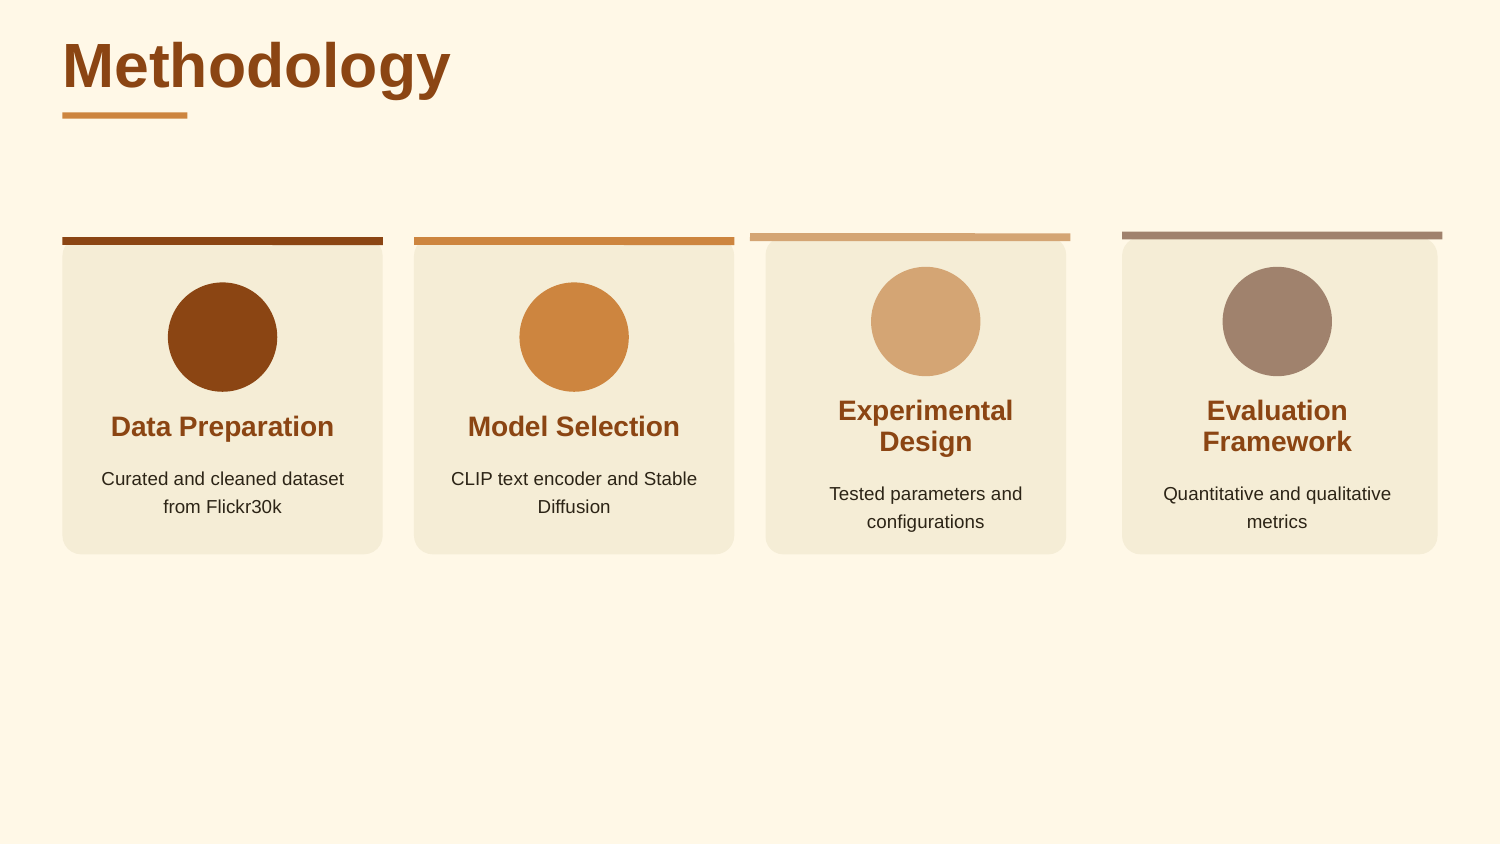

Methodology

Experimental Design
Evaluation Framework
Data Preparation
Model Selection
Curated and cleaned dataset from Flickr30k
CLIP text encoder and Stable Diffusion
Tested parameters and configurations
Quantitative and qualitative metrics